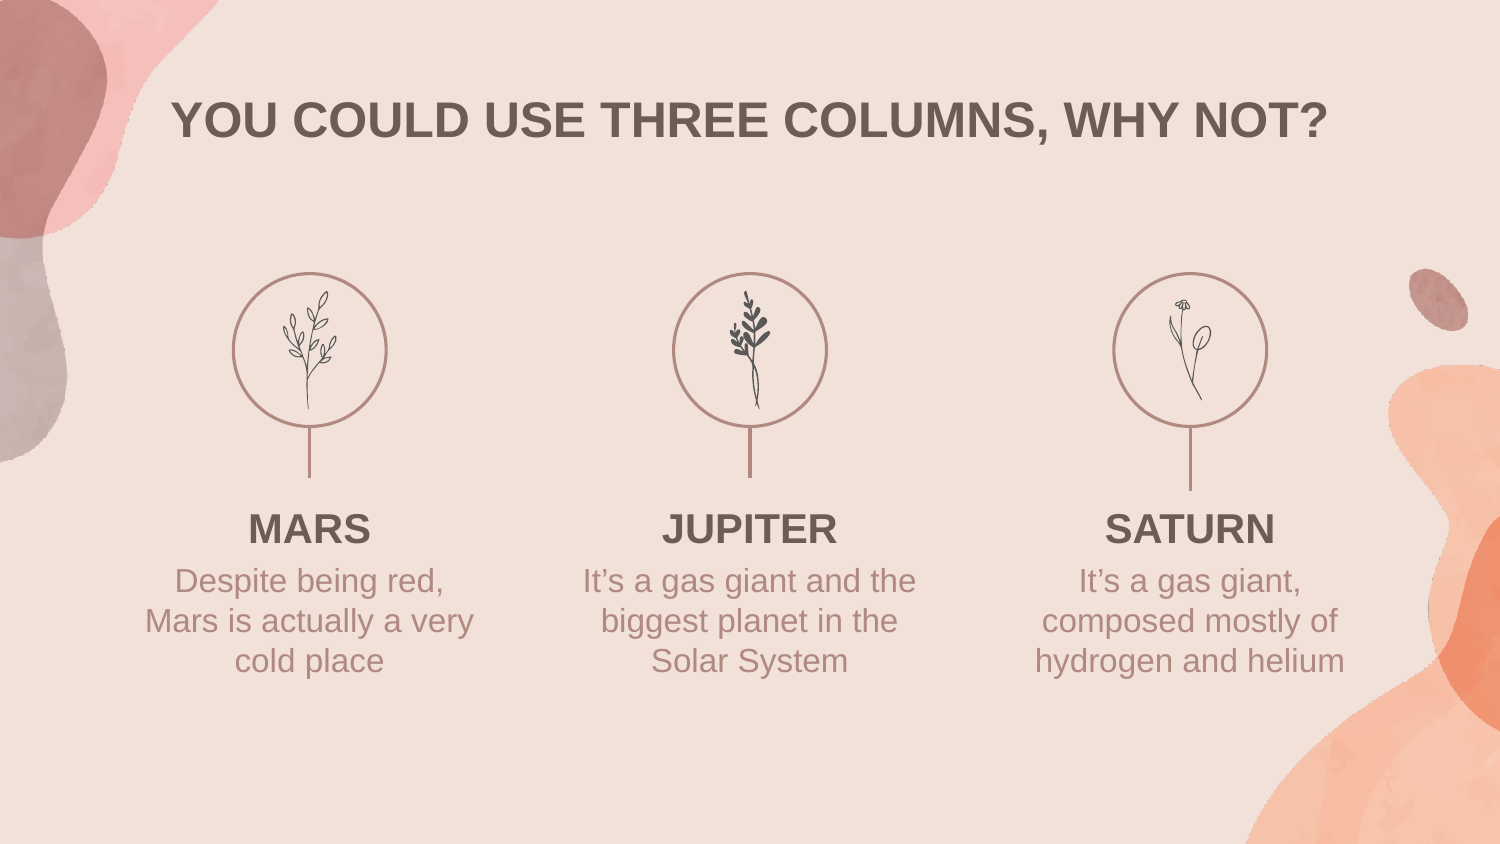

# YOU COULD USE THREE COLUMNS, WHY NOT?

MARS
JUPITER
SATURN
Despite being red, Mars is actually a very cold place
It’s a gas giant and the biggest planet in the Solar System
It’s a gas giant, composed mostly of hydrogen and helium